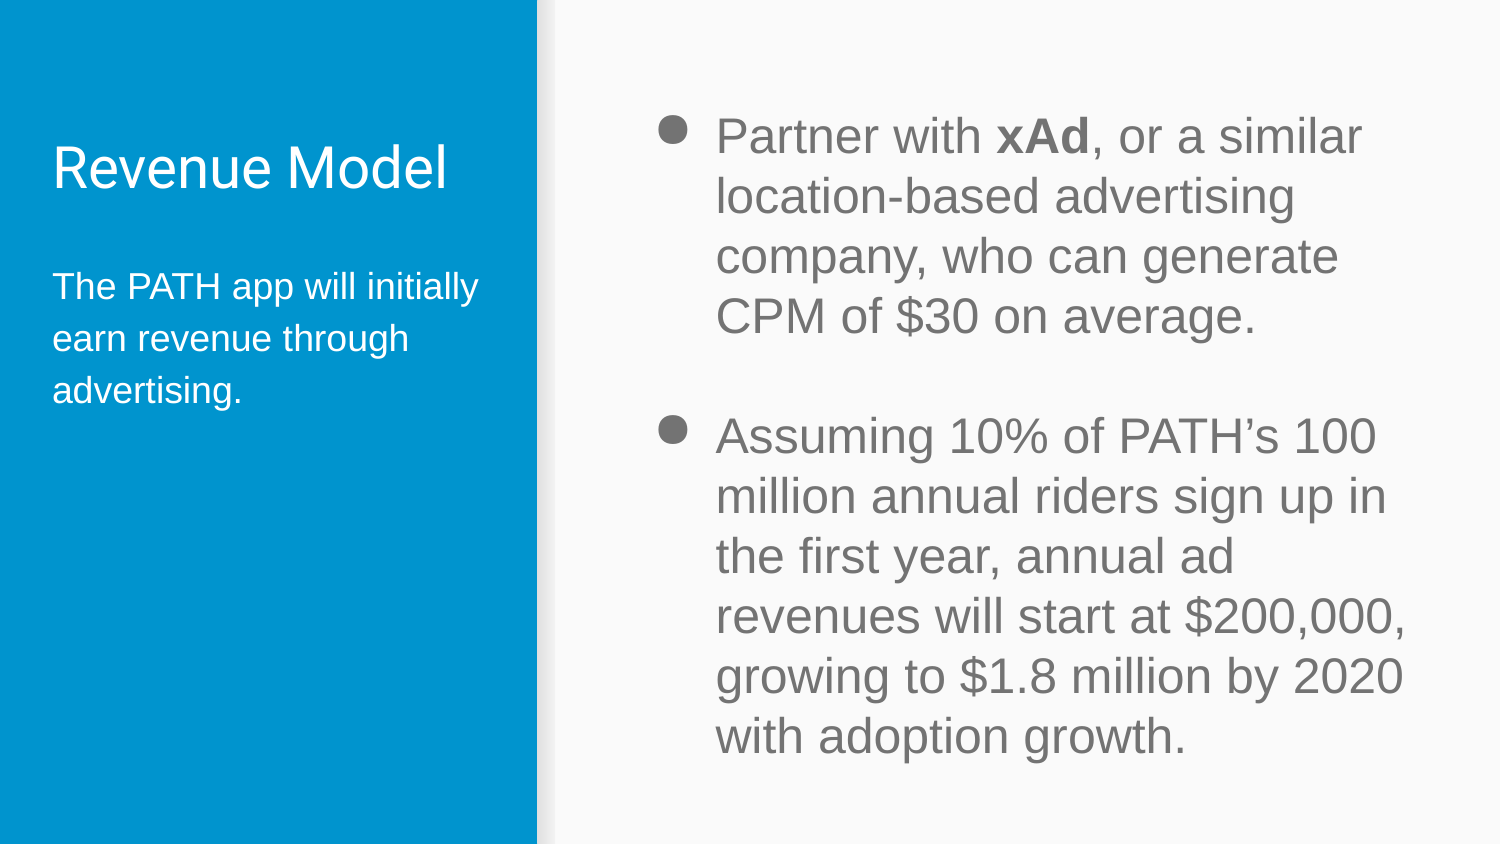

# Revenue Model
Partner with xAd, or a similar location-based advertising company, who can generate CPM of $30 on average.
Assuming 10% of PATH’s 100 million annual riders sign up in the first year, annual ad revenues will start at $200,000, growing to $1.8 million by 2020 with adoption growth.
The PATH app will initially earn revenue through advertising.